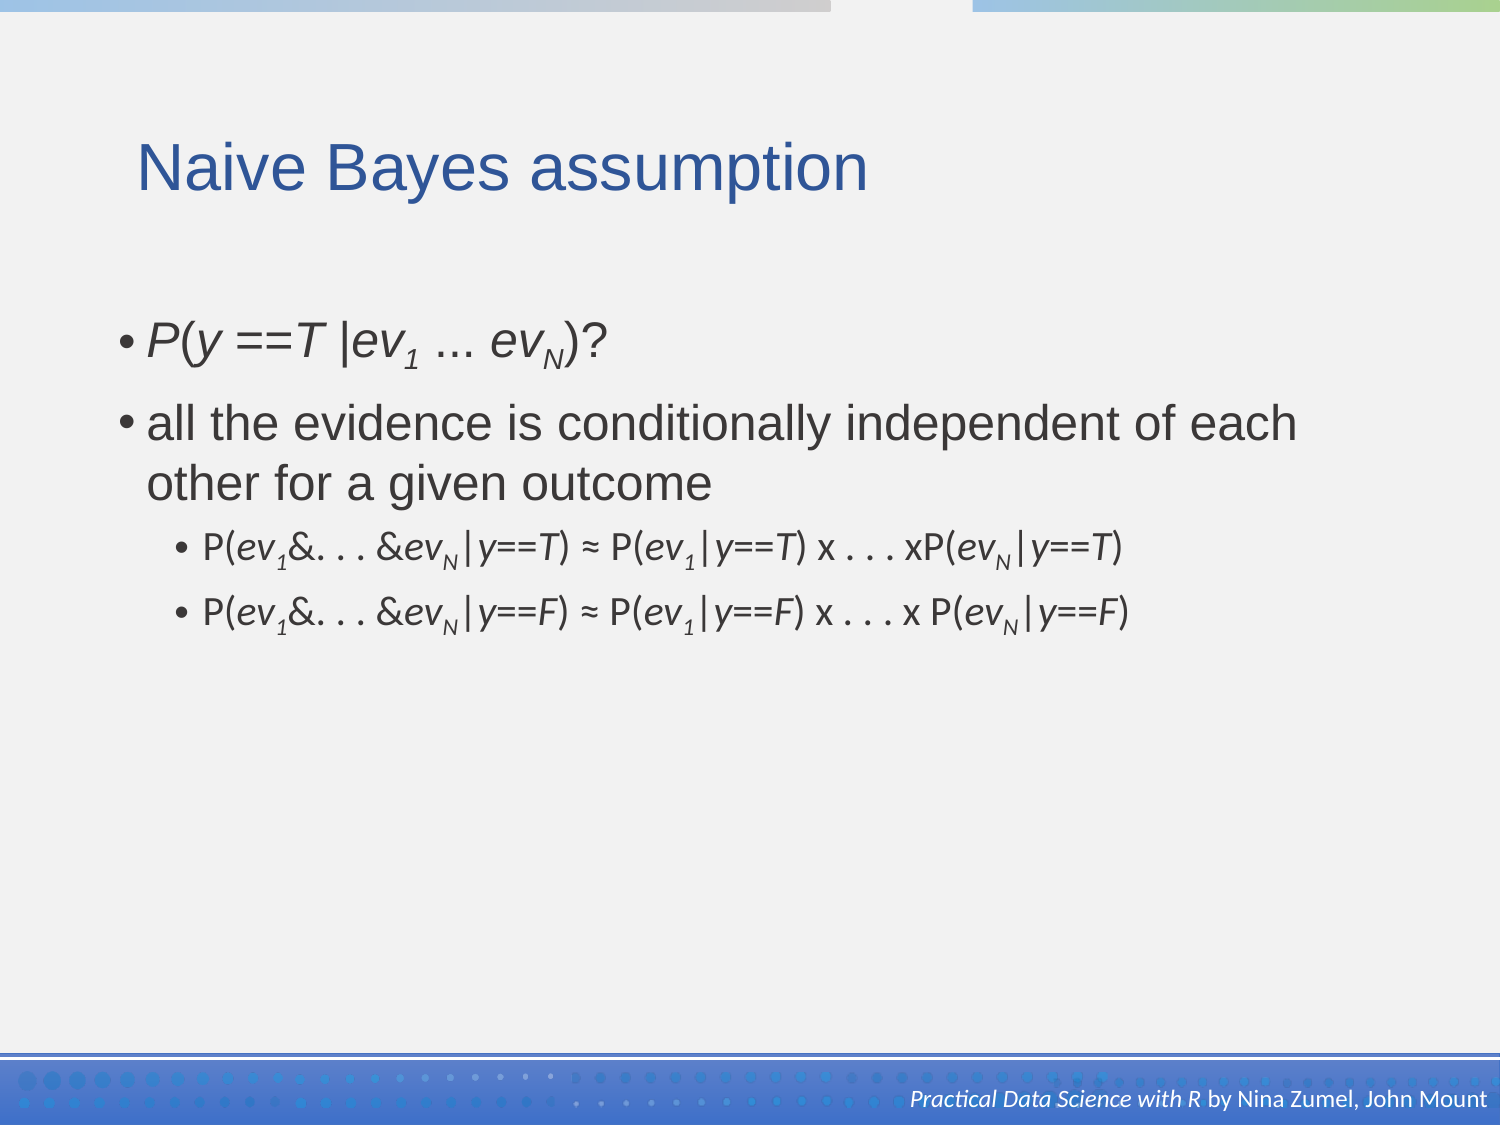

# Naive Bayes assumption
P(y ==T |ev1 ... evN)?
all the evidence is conditionally independent of each other for a given outcome
P(ev1&. . . &evN|y==T) ≈ P(ev1|y==T) x . . . xP(evN|y==T)
P(ev1&. . . &evN|y==F) ≈ P(ev1|y==F) x . . . x P(evN|y==F)
Practical Data Science with R by Nina Zumel, John Mount